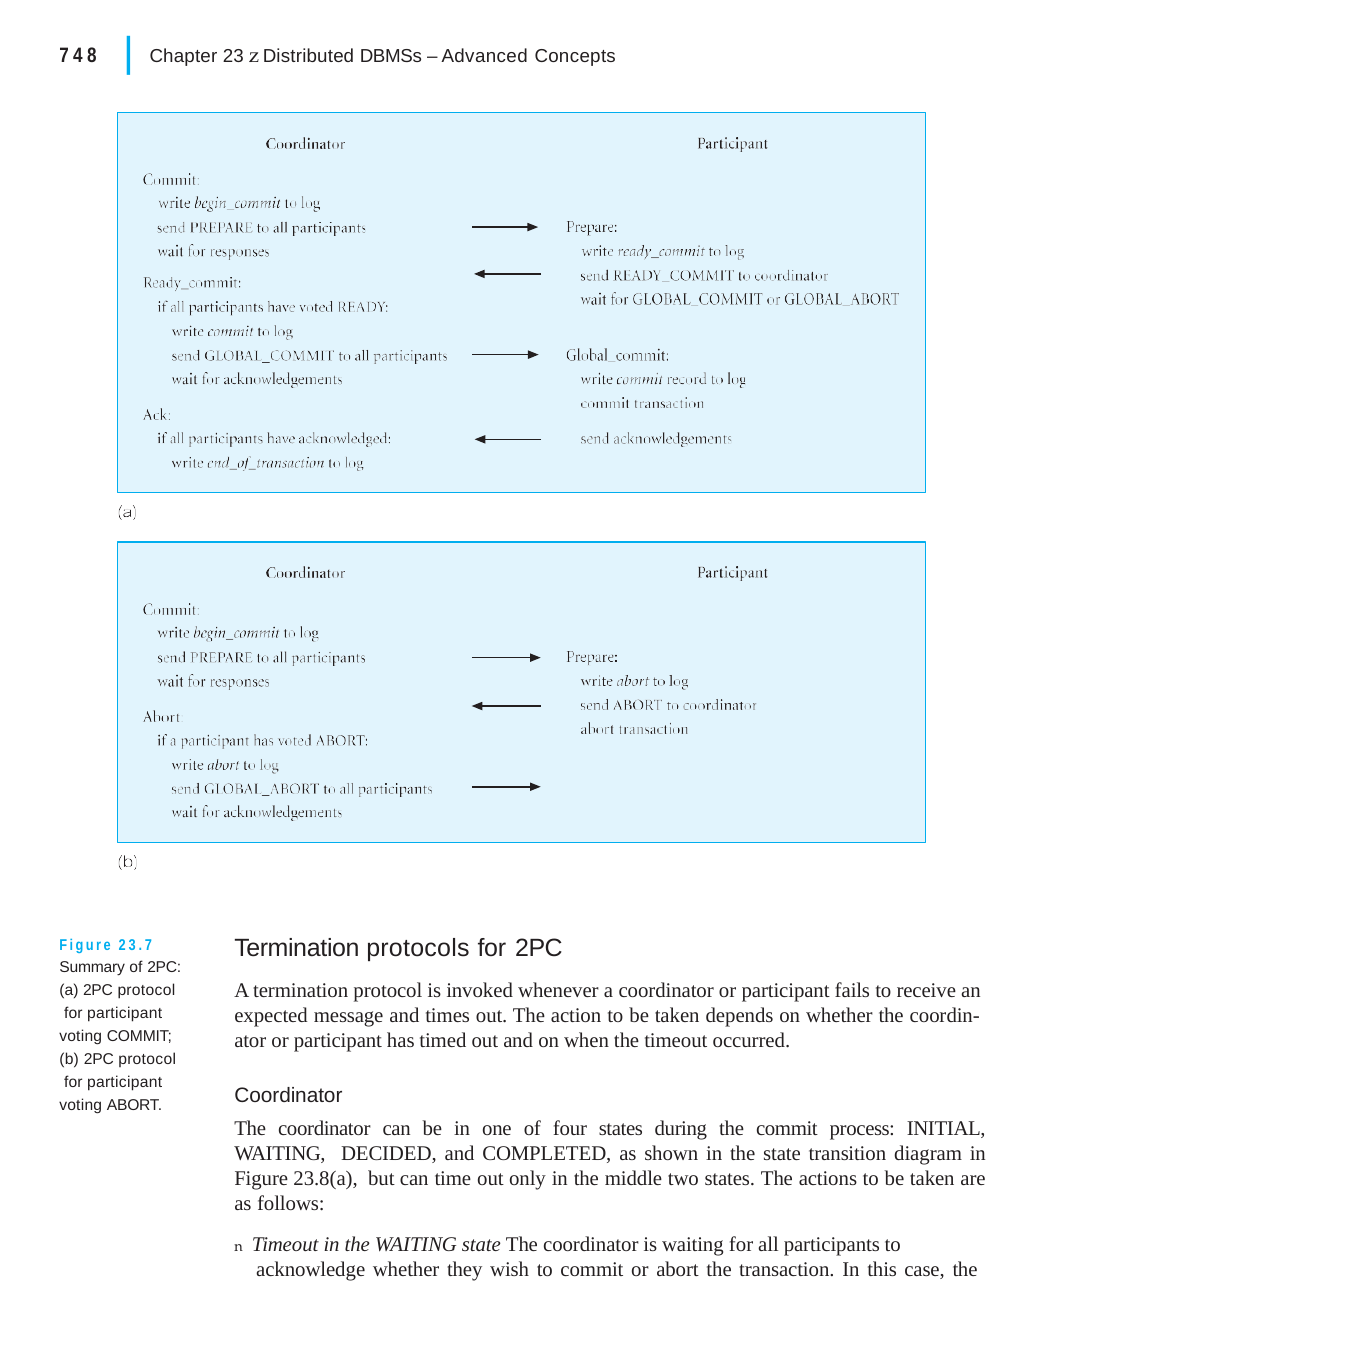

|
748
Chapter 23 z Distributed DBMSs – Advanced Concepts

Figure 23.7
Summary of 2PC:
(a) 2PC protocol  for participant  voting COMMIT;
(b) 2PC protocol  for participant  voting ABORT.
Termination protocols for 2PC
A termination protocol is invoked whenever a coordinator or participant fails to receive an  expected message and times out. The action to be taken depends on whether the coordin-  ator or participant has timed out and on when the timeout occurred.
Coordinator
The coordinator can be in one of four states during the commit process: INITIAL, WAITING,  DECIDED, and COMPLETED, as shown in the state transition diagram in Figure 23.8(a),  but can time out only in the middle two states. The actions to be taken are as follows:
n Timeout in the WAITING state The coordinator is waiting for all participants to  acknowledge whether they wish to commit or abort the transaction. In this case, the